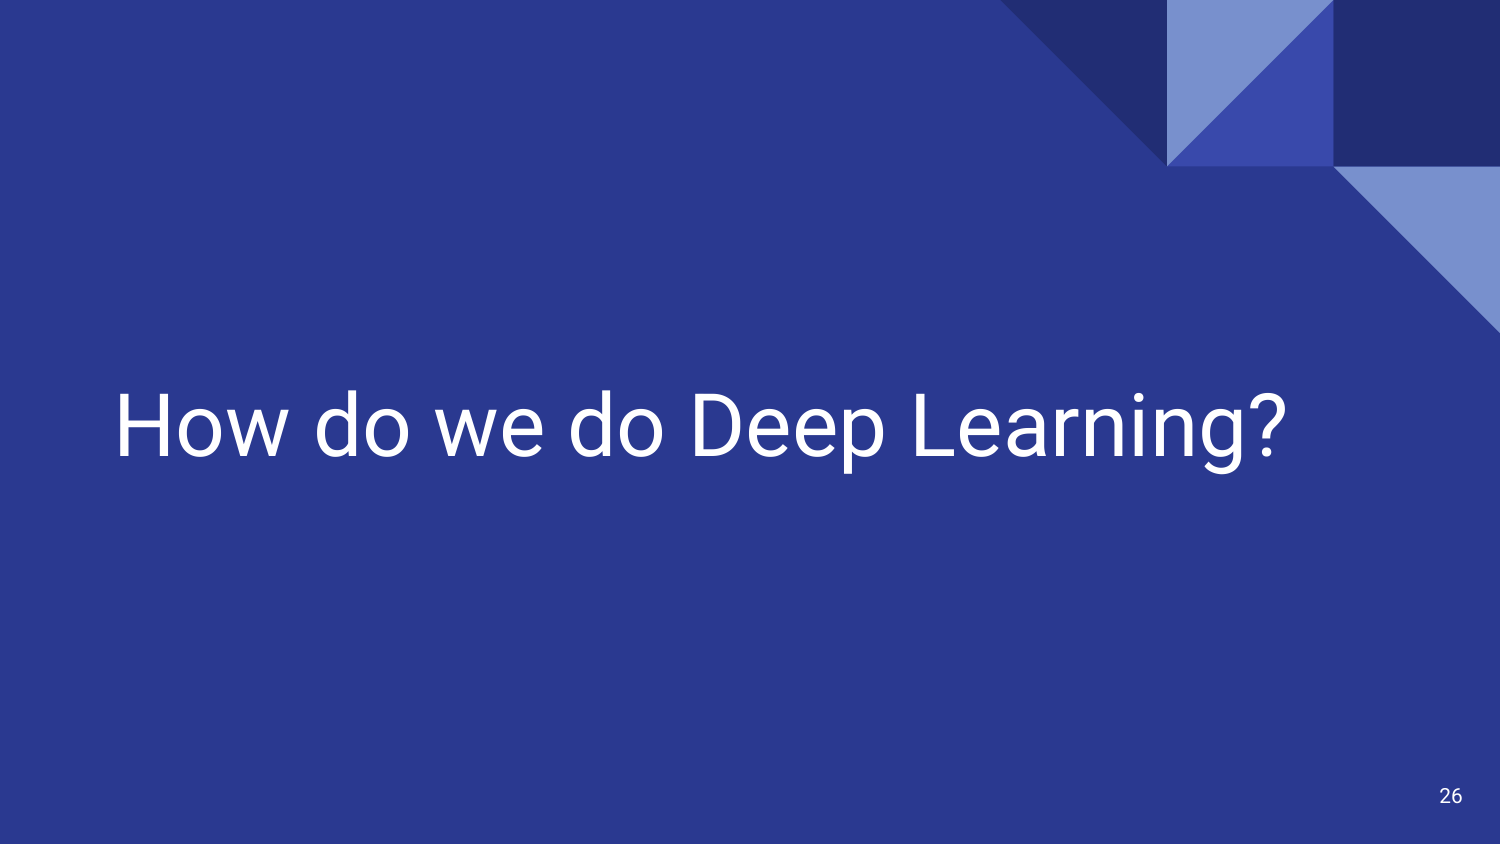

# How do we do Deep Learning?
26